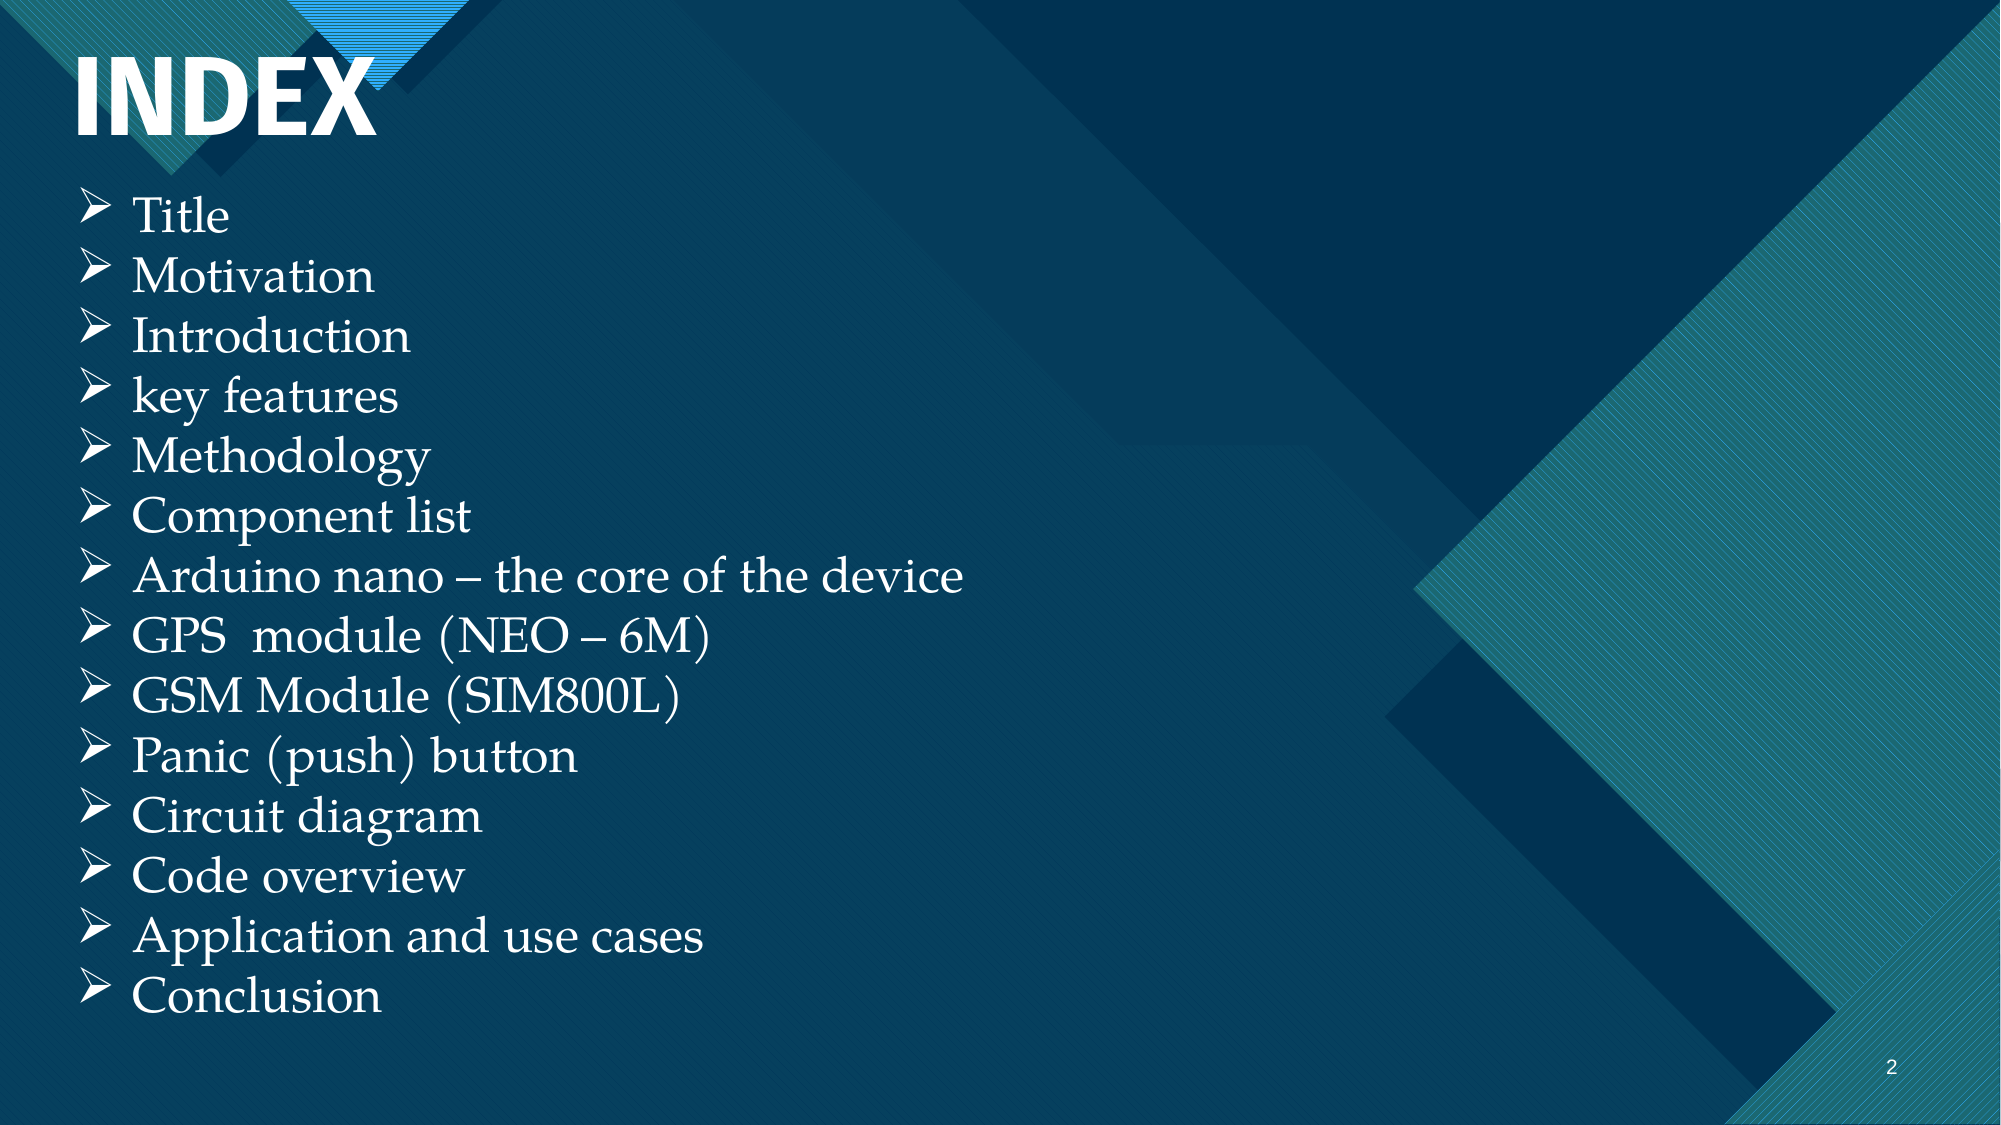

# INDEX
Title
Motivation
Introduction
key features
Methodology
Component list
Arduino nano – the core of the device
GPS  module (NEO – 6M)
GSM Module (SIM800L)
Panic (push) button
Circuit diagram
Code overview
Application and use cases
Conclusion
2